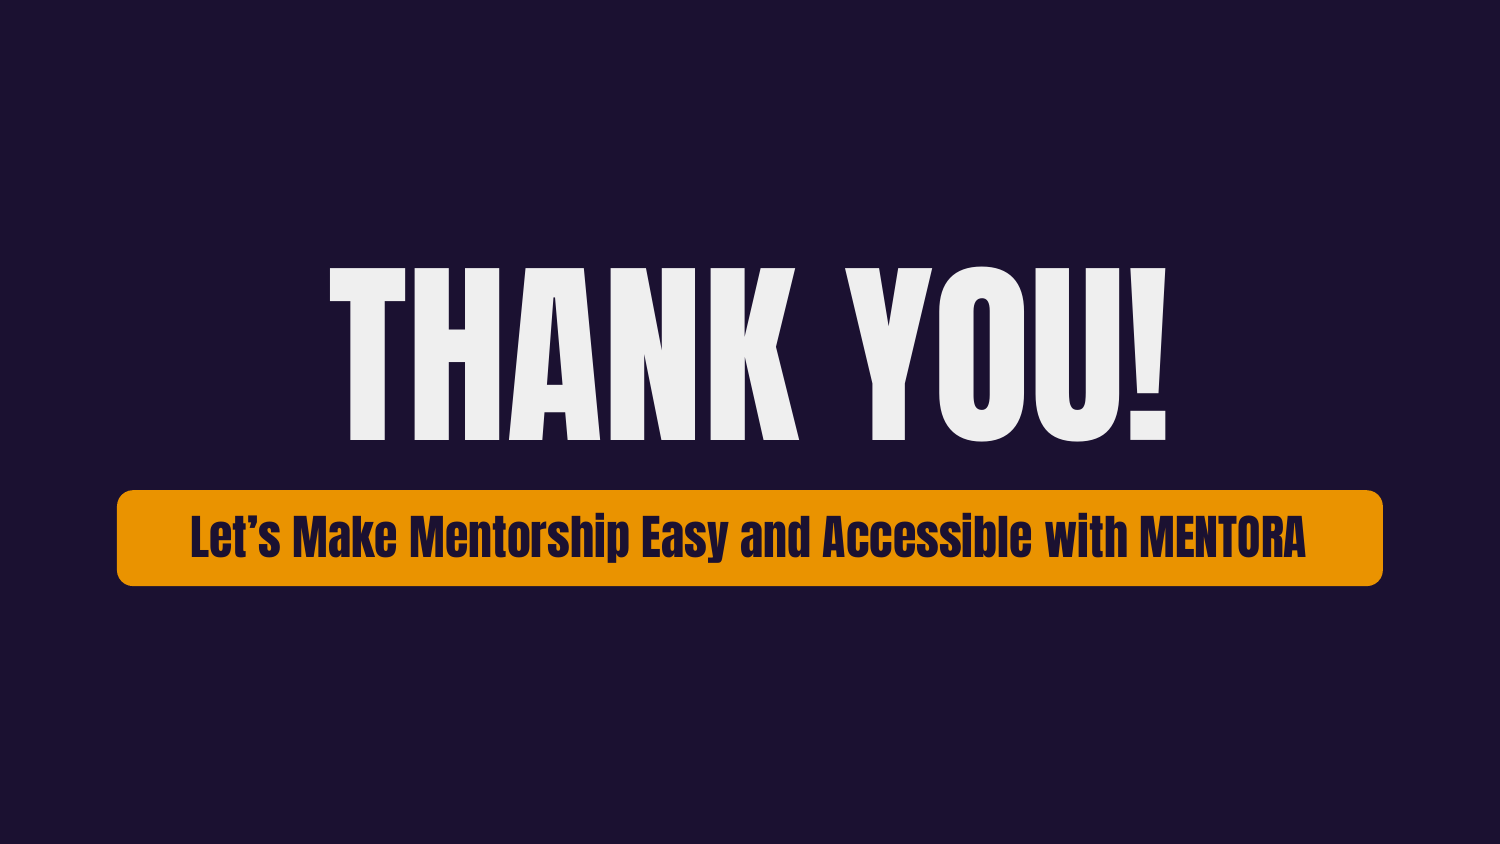

# THANK YOU!
Let’s Make Mentorship Easy and Accessible with MENTORA